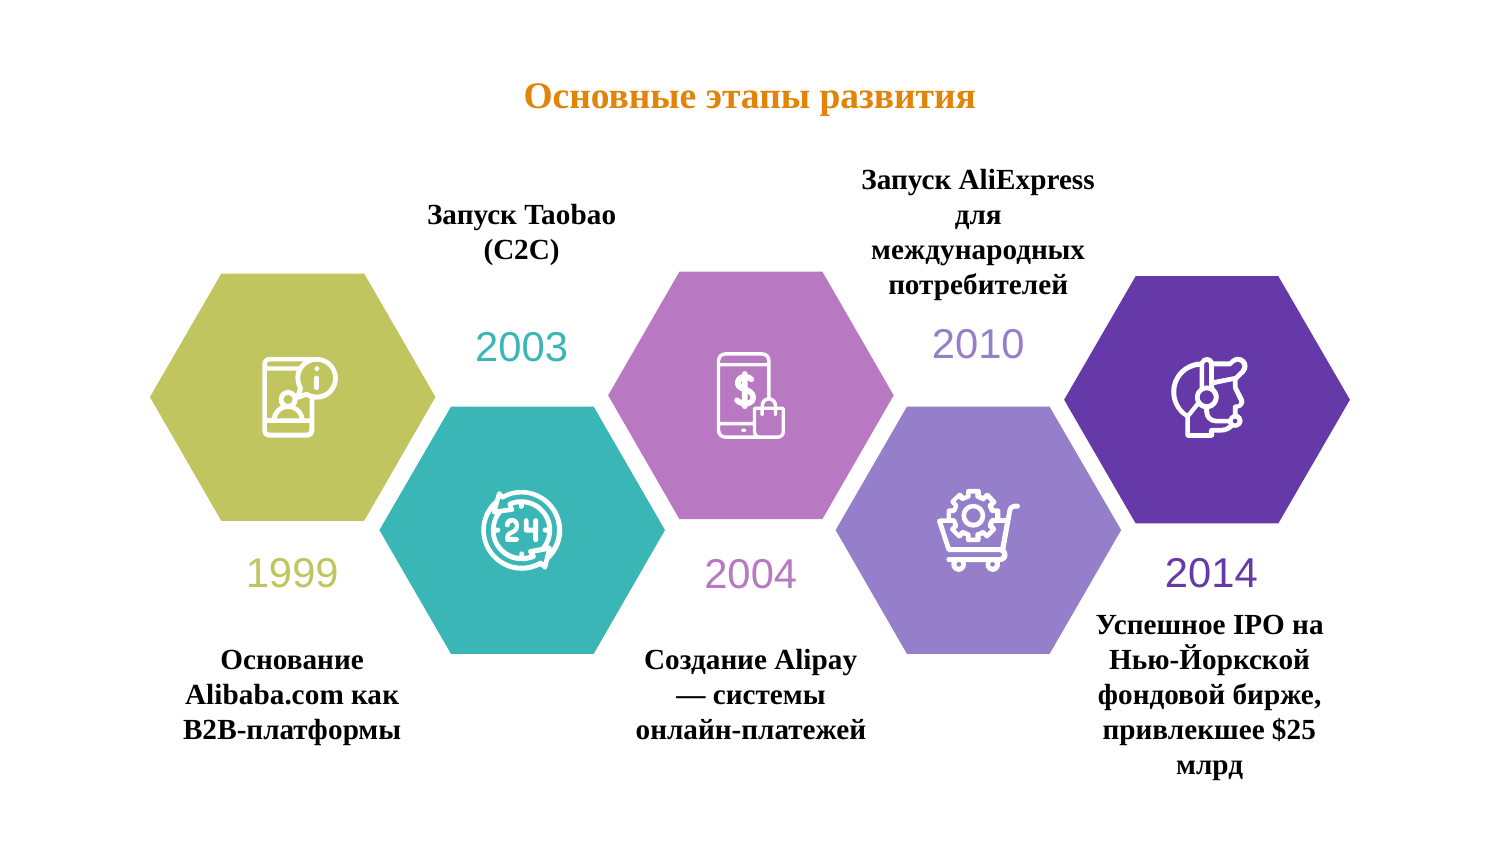

# Основные этапы развития
Запуск Taobao (C2C)
Запуск AliExpress для международных потребителей

2010
2003

1999
2014
2004
Основание Alibaba.com как B2B-платформы
Создание Alipay — системы онлайн-платежей
Успешное IPO на Нью-Йоркской фондовой бирже, привлекшее $25 млрд